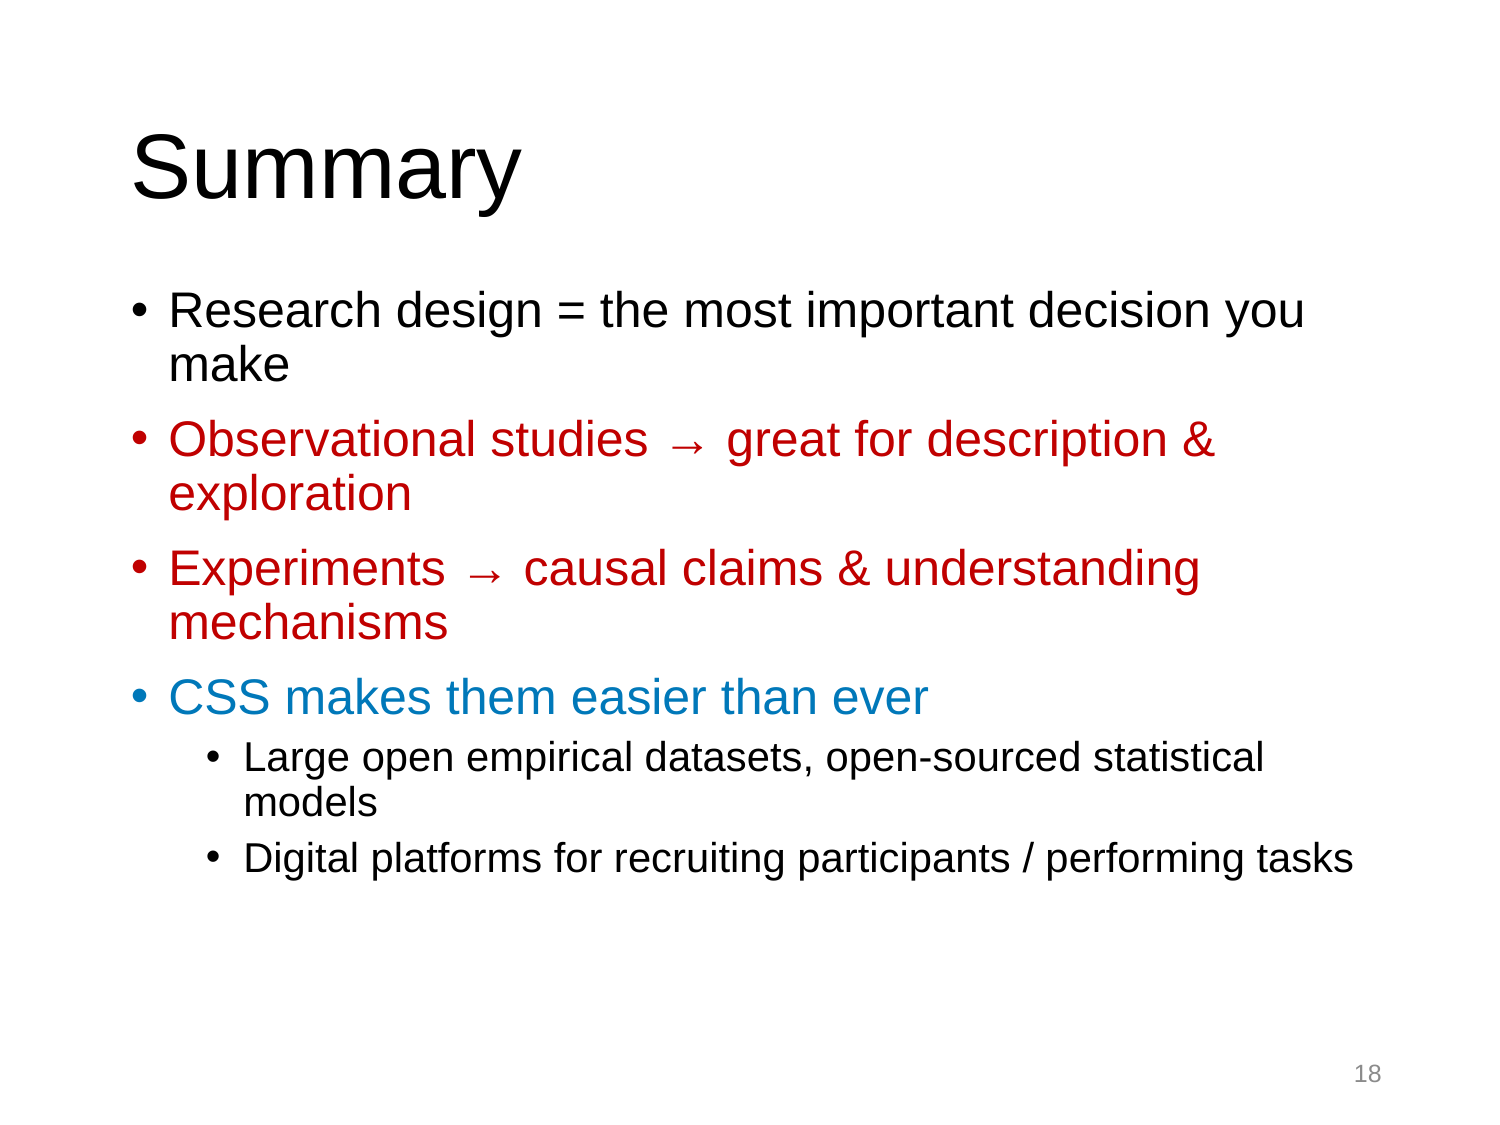

# Summary
Research design = the most important decision you make
Observational studies → great for description & exploration
Experiments → causal claims & understanding mechanisms
CSS makes them easier than ever
Large open empirical datasets, open-sourced statistical models
Digital platforms for recruiting participants / performing tasks
18